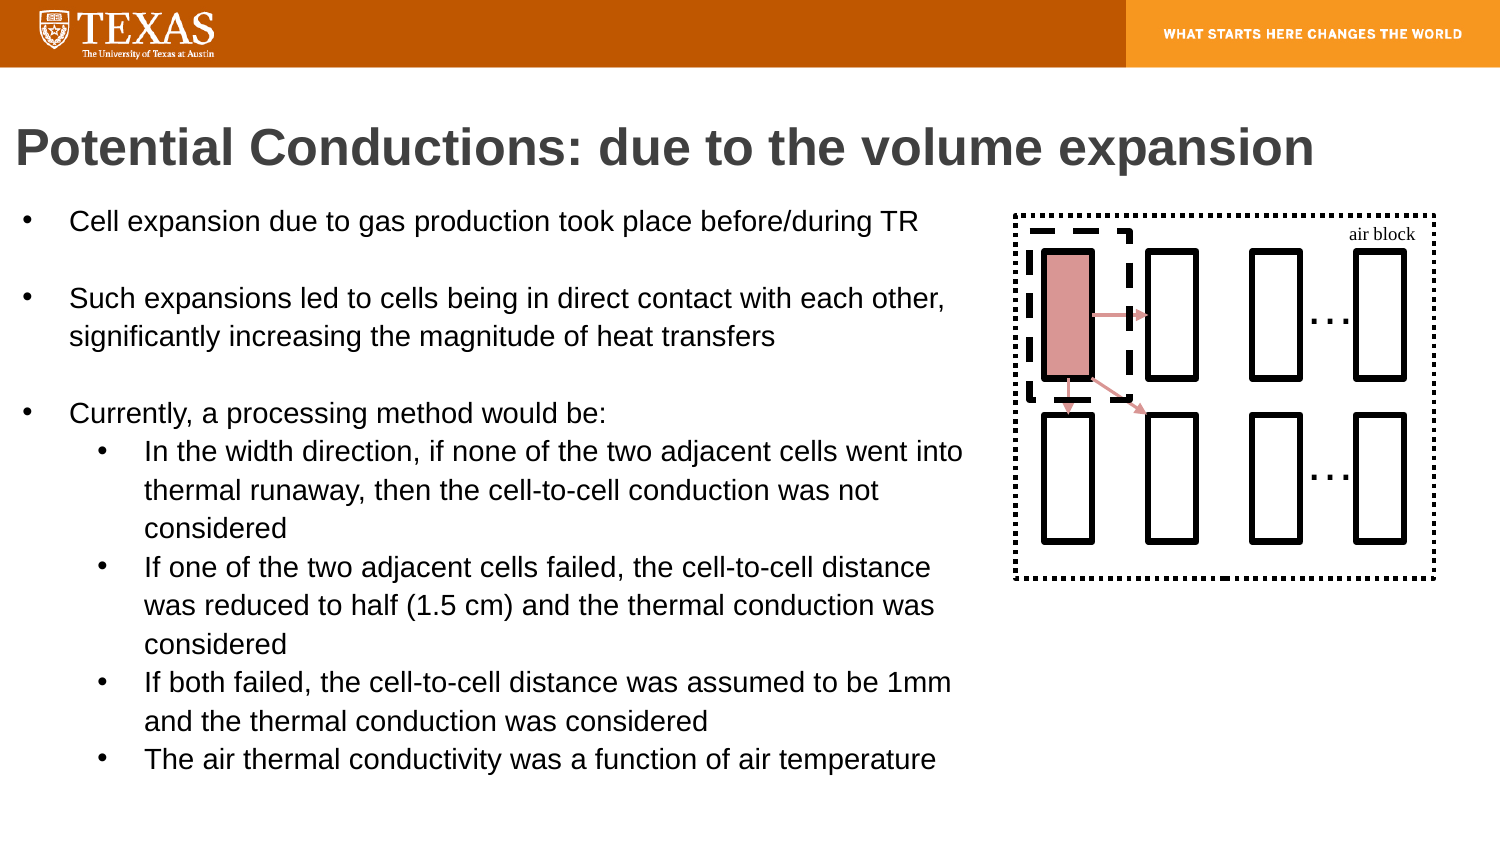

Potential Conductions: due to the volume expansion
Cell expansion due to gas production took place before/during TR

Such expansions led to cells being in direct contact with each other, significantly increasing the magnitude of heat transfers

Currently, a processing method would be:
In the width direction, if none of the two adjacent cells went into thermal runaway, then the cell-to-cell conduction was not considered
If one of the two adjacent cells failed, the cell-to-cell distance was reduced to half (1.5 cm) and the thermal conduction was considered
If both failed, the cell-to-cell distance was assumed to be 1mm and the thermal conduction was considered
The air thermal conductivity was a function of air temperature
air block

…

…